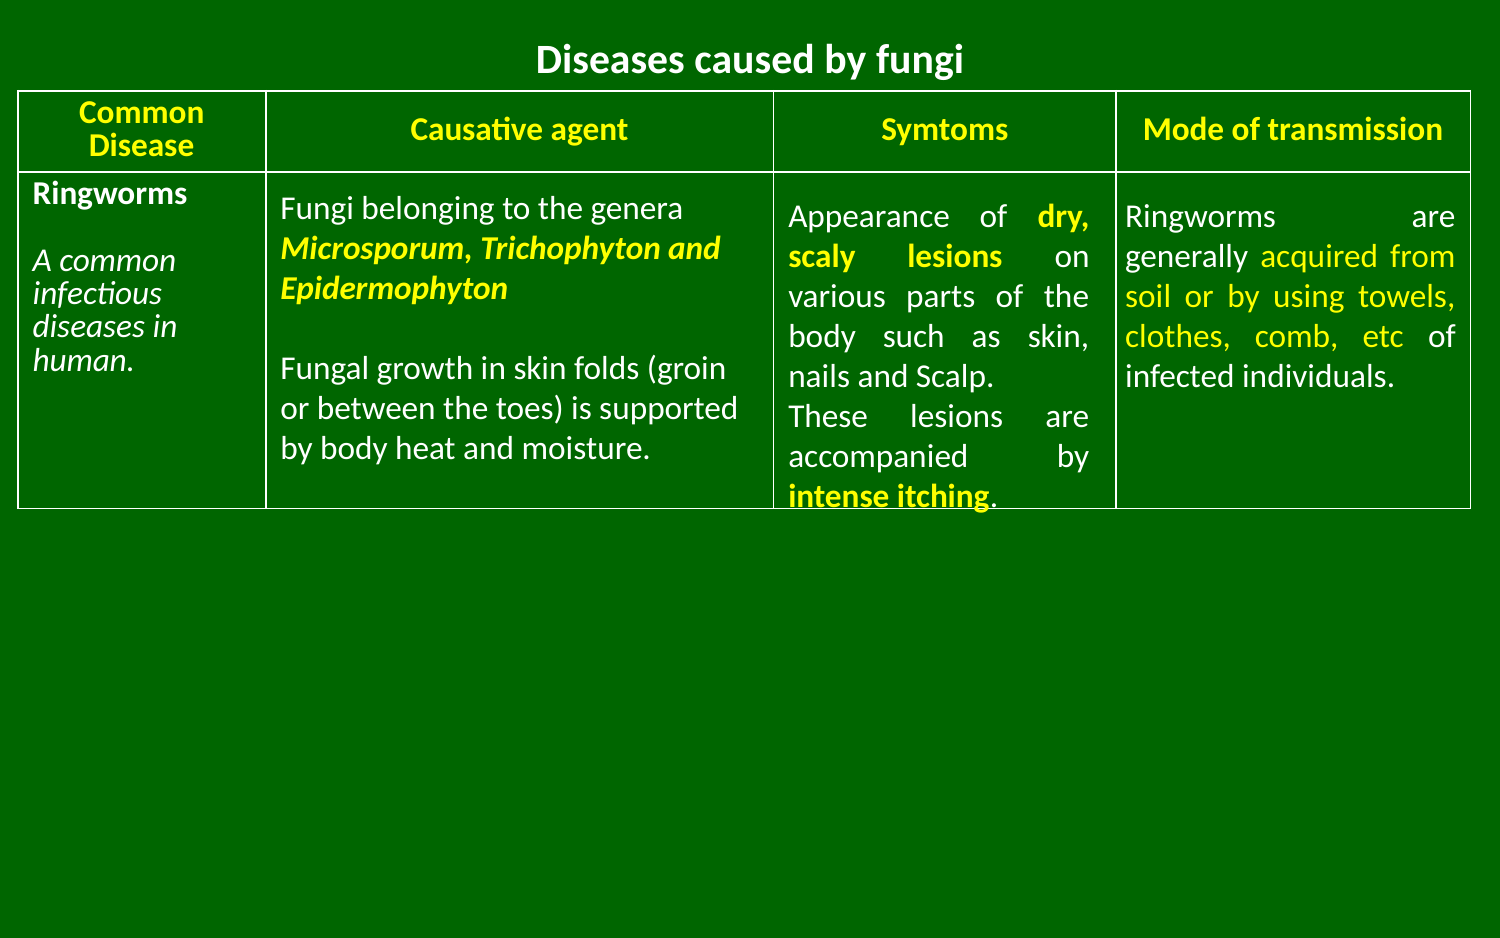

# Diseases caused by fungi
| Common Disease | Causative agent | Symtoms | Mode of transmission |
| --- | --- | --- | --- |
| Ringworms A common infectious diseases in human. |  |  |  |
Fungi belonging to the genera Microsporum, Trichophyton and Epidermophyton

Fungal growth in skin folds (groin or between the toes) is supported by body heat and moisture.
Appearance of dry, scaly lesions on various parts of the body such as skin, nails and Scalp.
These lesions are accompanied by intense itching.
Ringworms are generally acquired from soil or by using towels, clothes, comb, etc of infected individuals.